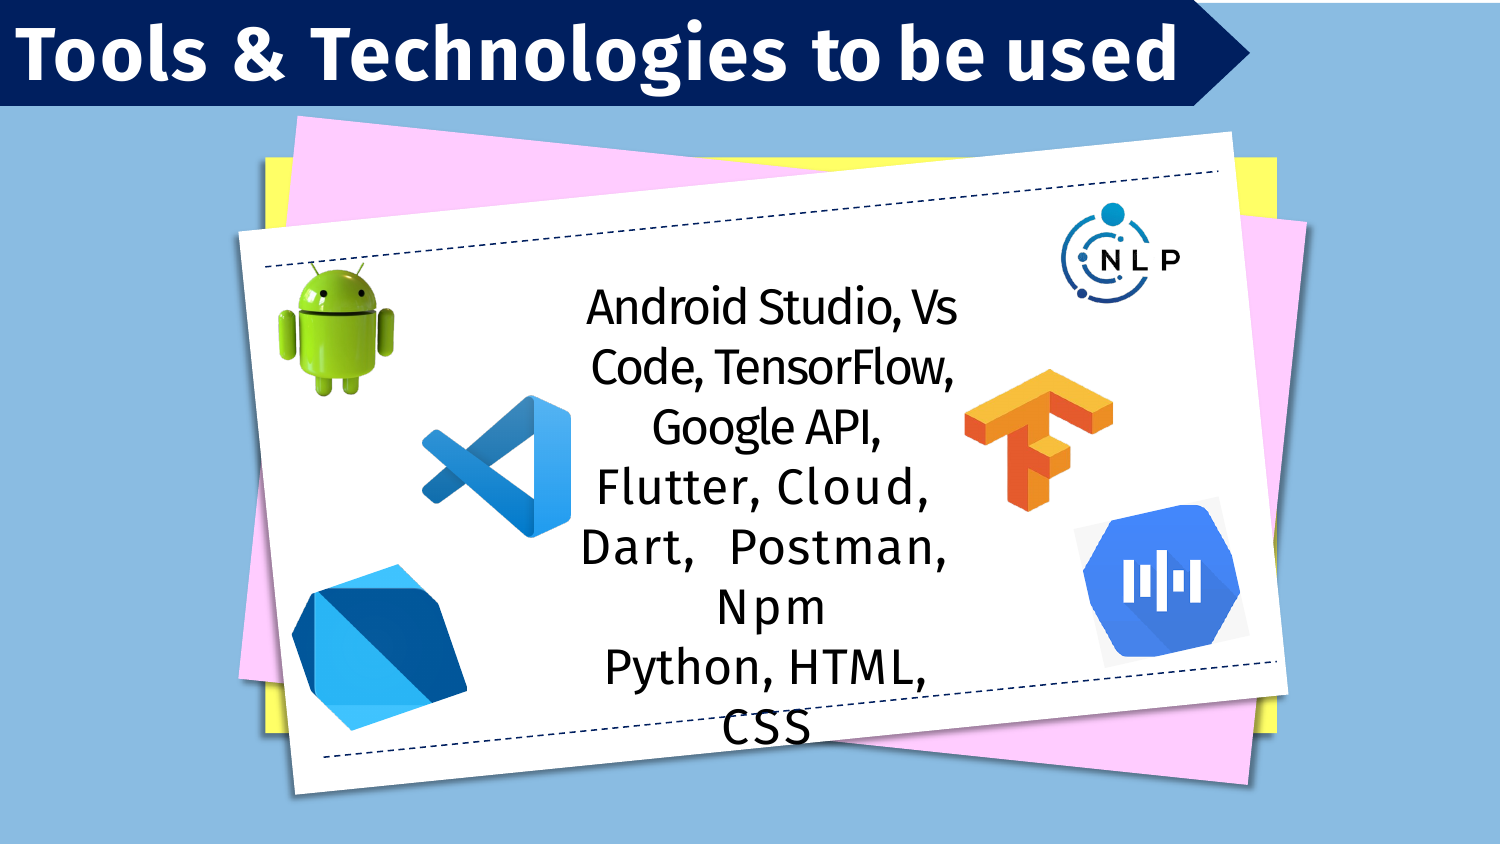

# Tools & Technologies to be used

Android Studio, Vs Code, TensorFlow, Google API,  Flutter, Cloud,  Dart,  Postman,  Npm
Python, HTML, CSS